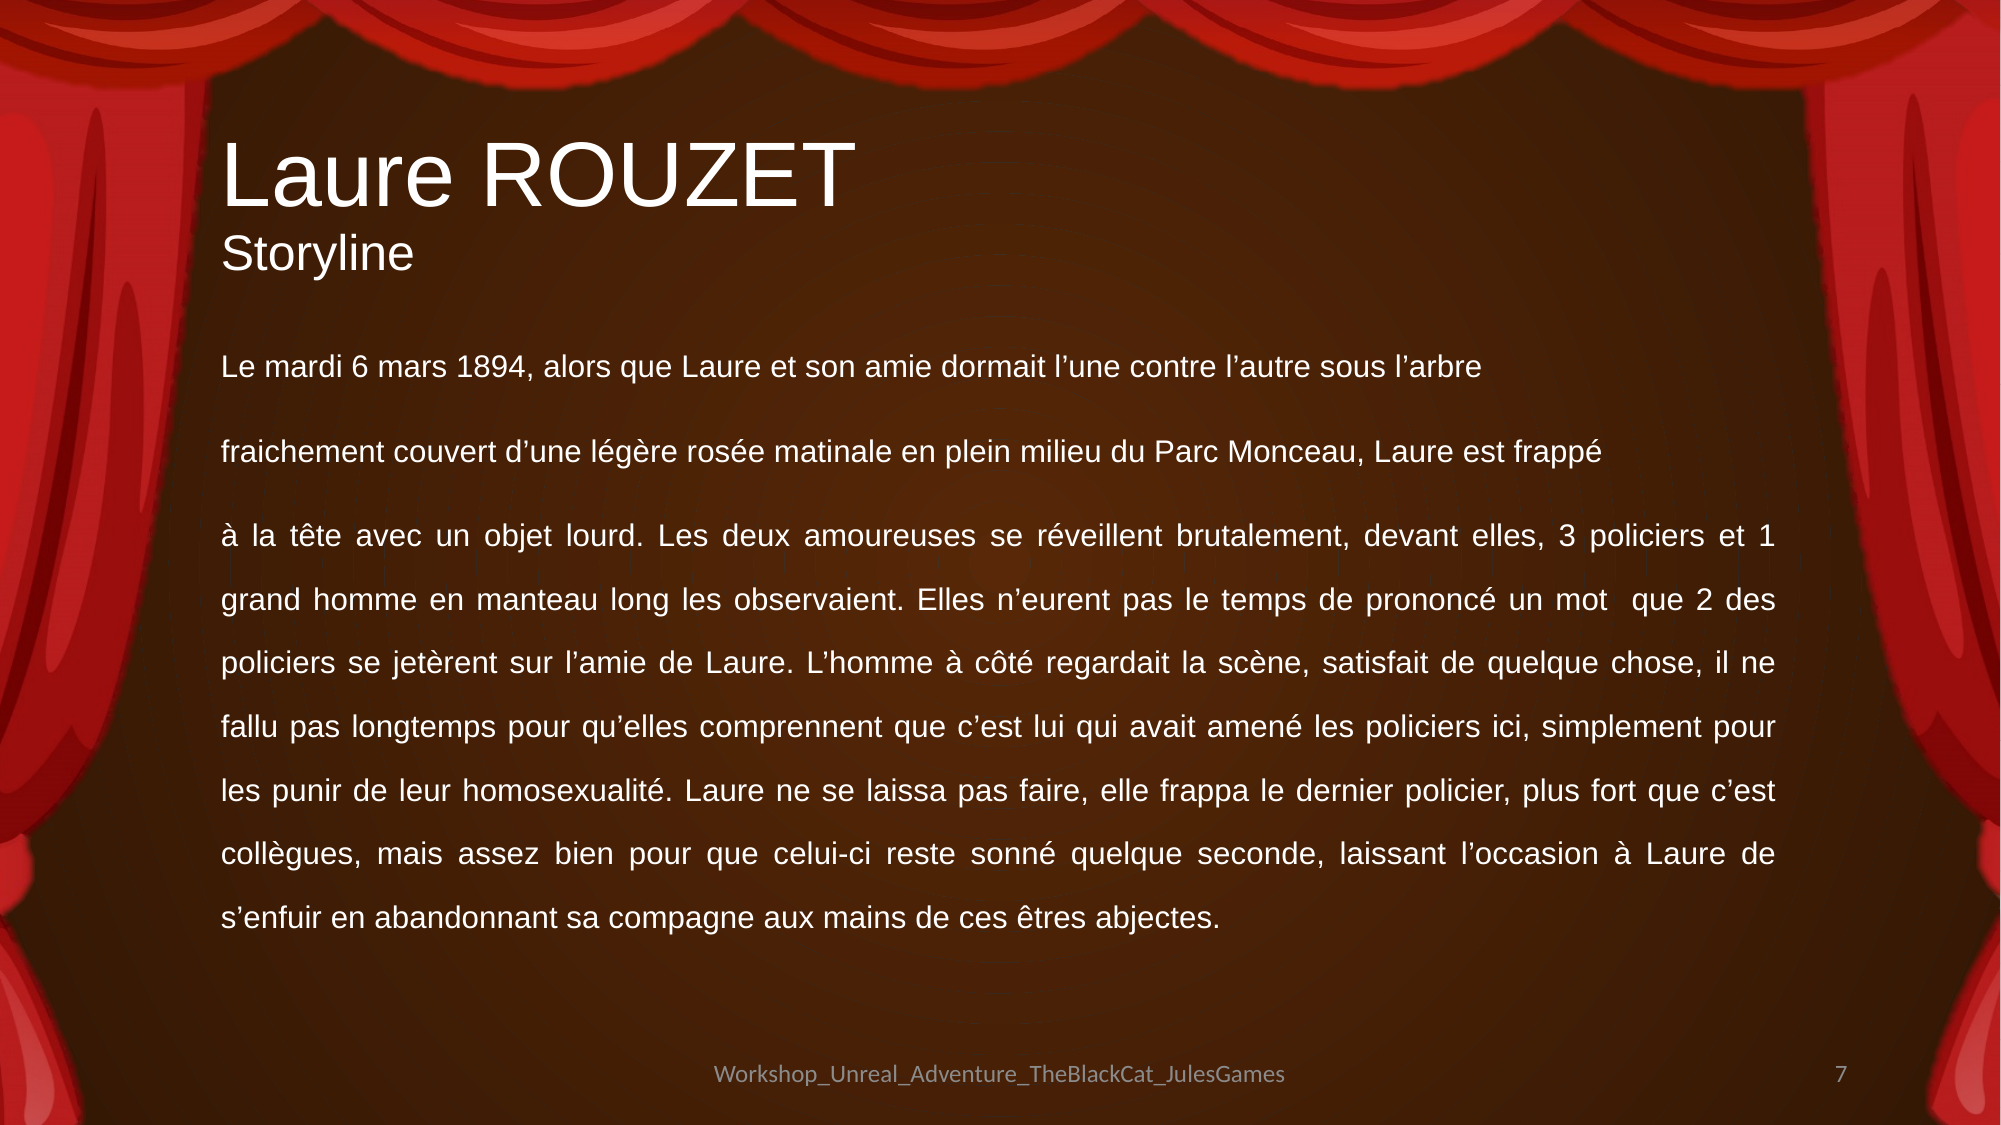

# Laure ROUZET Storyline
Le mardi 6 mars 1894, alors que Laure et son amie dormait l’une contre l’autre sous l’arbre
fraichement couvert d’une légère rosée matinale en plein milieu du Parc Monceau, Laure est frappé
à la tête avec un objet lourd. Les deux amoureuses se réveillent brutalement, devant elles, 3 policiers et 1 grand homme en manteau long les observaient. Elles n’eurent pas le temps de prononcé un mot  que 2 des policiers se jetèrent sur l’amie de Laure. L’homme à côté regardait la scène, satisfait de quelque chose, il ne fallu pas longtemps pour qu’elles comprennent que c’est lui qui avait amené les policiers ici, simplement pour les punir de leur homosexualité. Laure ne se laissa pas faire, elle frappa le dernier policier, plus fort que c’est collègues, mais assez bien pour que celui-ci reste sonné quelque seconde, laissant l’occasion à Laure de s’enfuir en abandonnant sa compagne aux mains de ces êtres abjectes.
Workshop_Unreal_Adventure_TheBlackCat_JulesGames
7